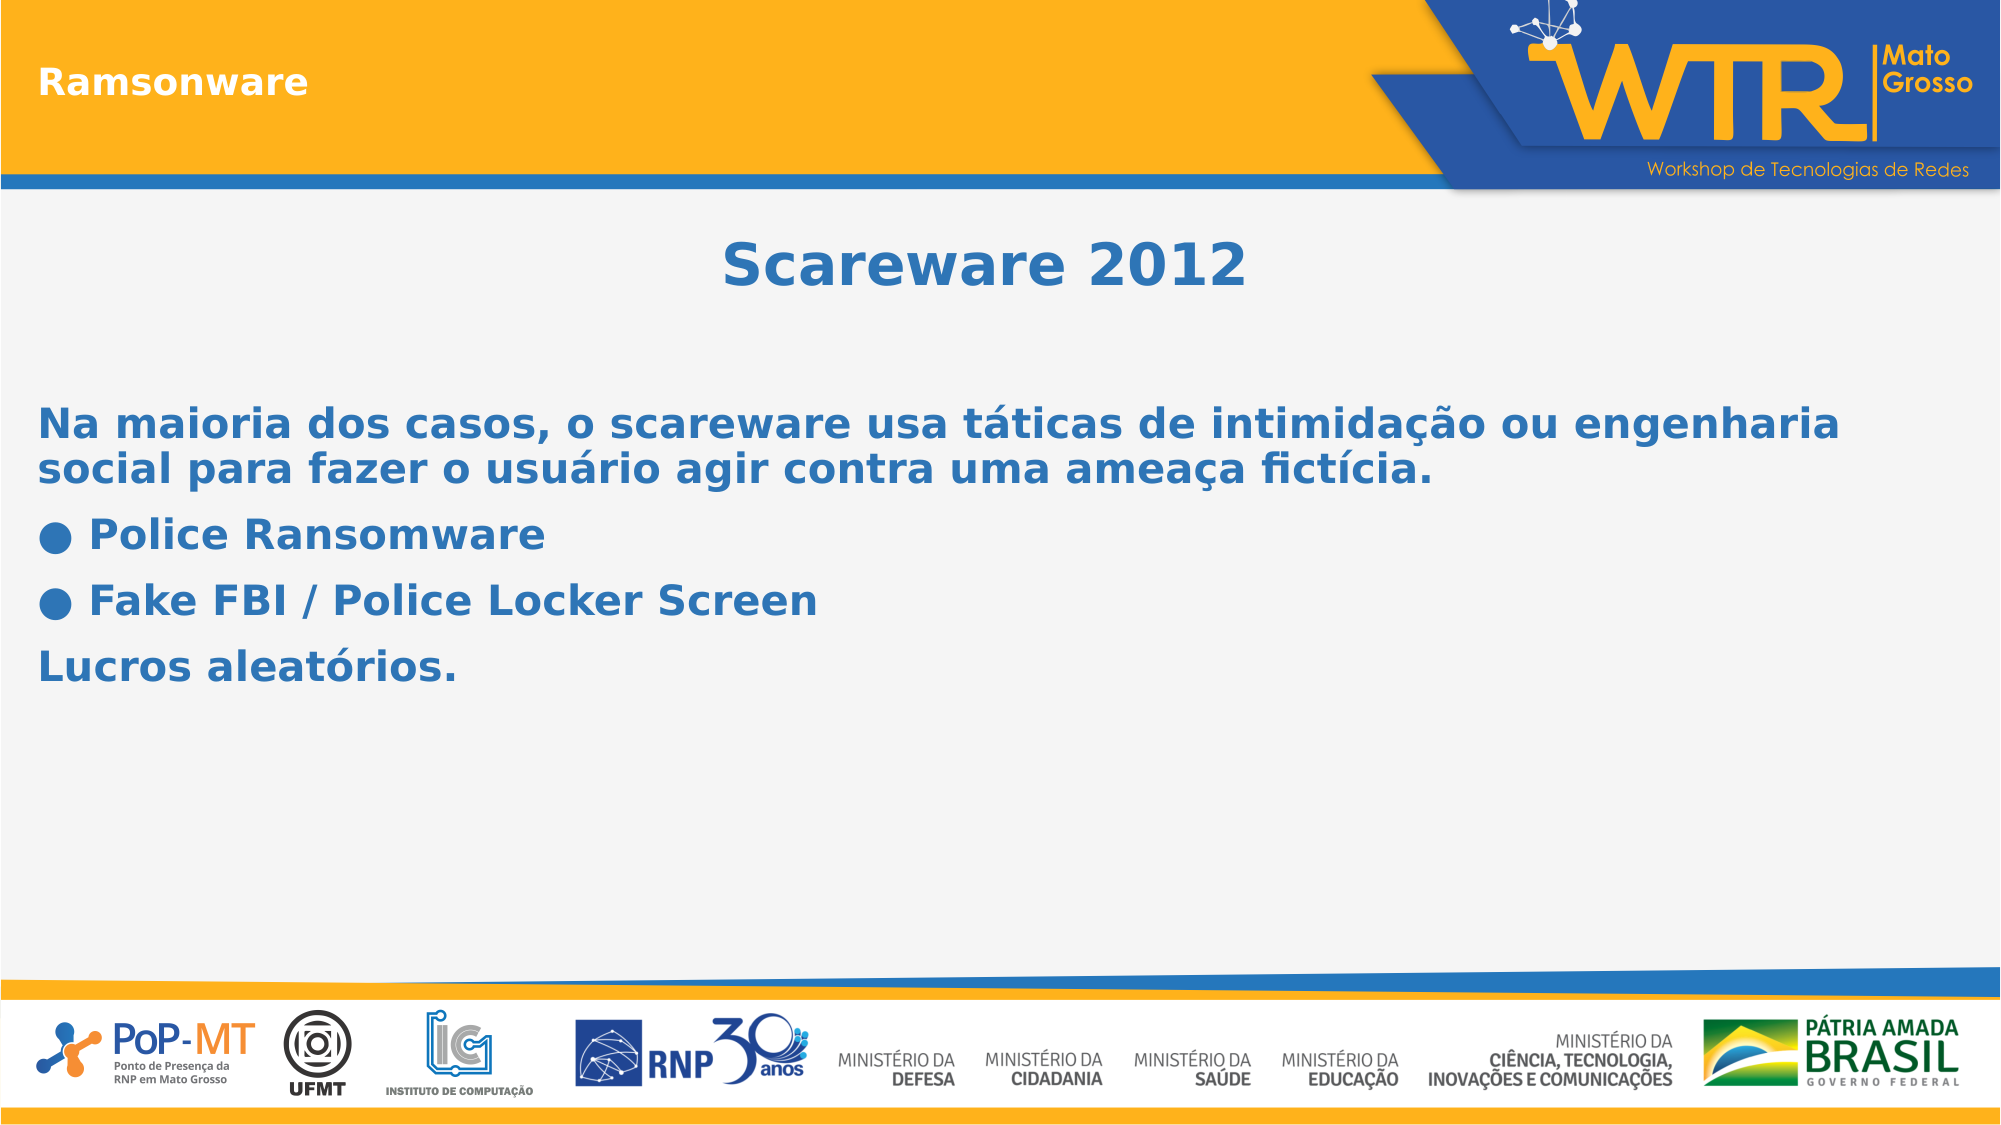

Ramsonware
Scareware 2012

Na maioria dos casos, o scareware usa táticas de intimidação ou engenharia social para fazer o usuário agir contra uma ameaça fictícia.
● Police Ransomware
● Fake FBI / Police Locker Screen
Lucros aleatórios.